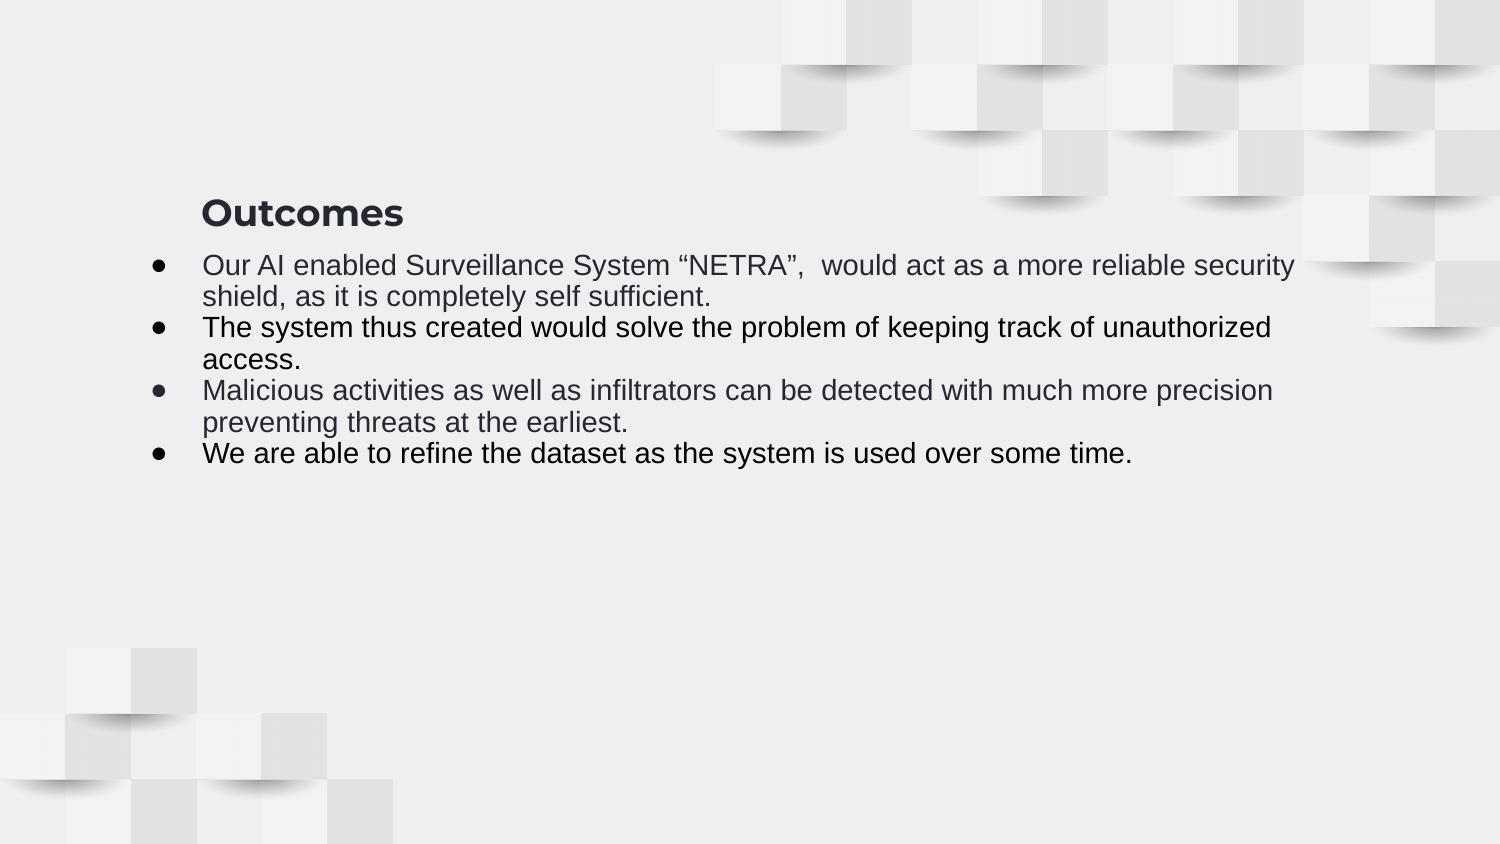

# Outcomes
Our AI enabled Surveillance System “NETRA”,  would act as a more reliable security shield, as it is completely self sufficient.
The system thus created would solve the problem of keeping track of unauthorized access.
Malicious activities as well as infiltrators can be detected with much more precision preventing threats at the earliest.
We are able to refine the dataset as the system is used over some time.